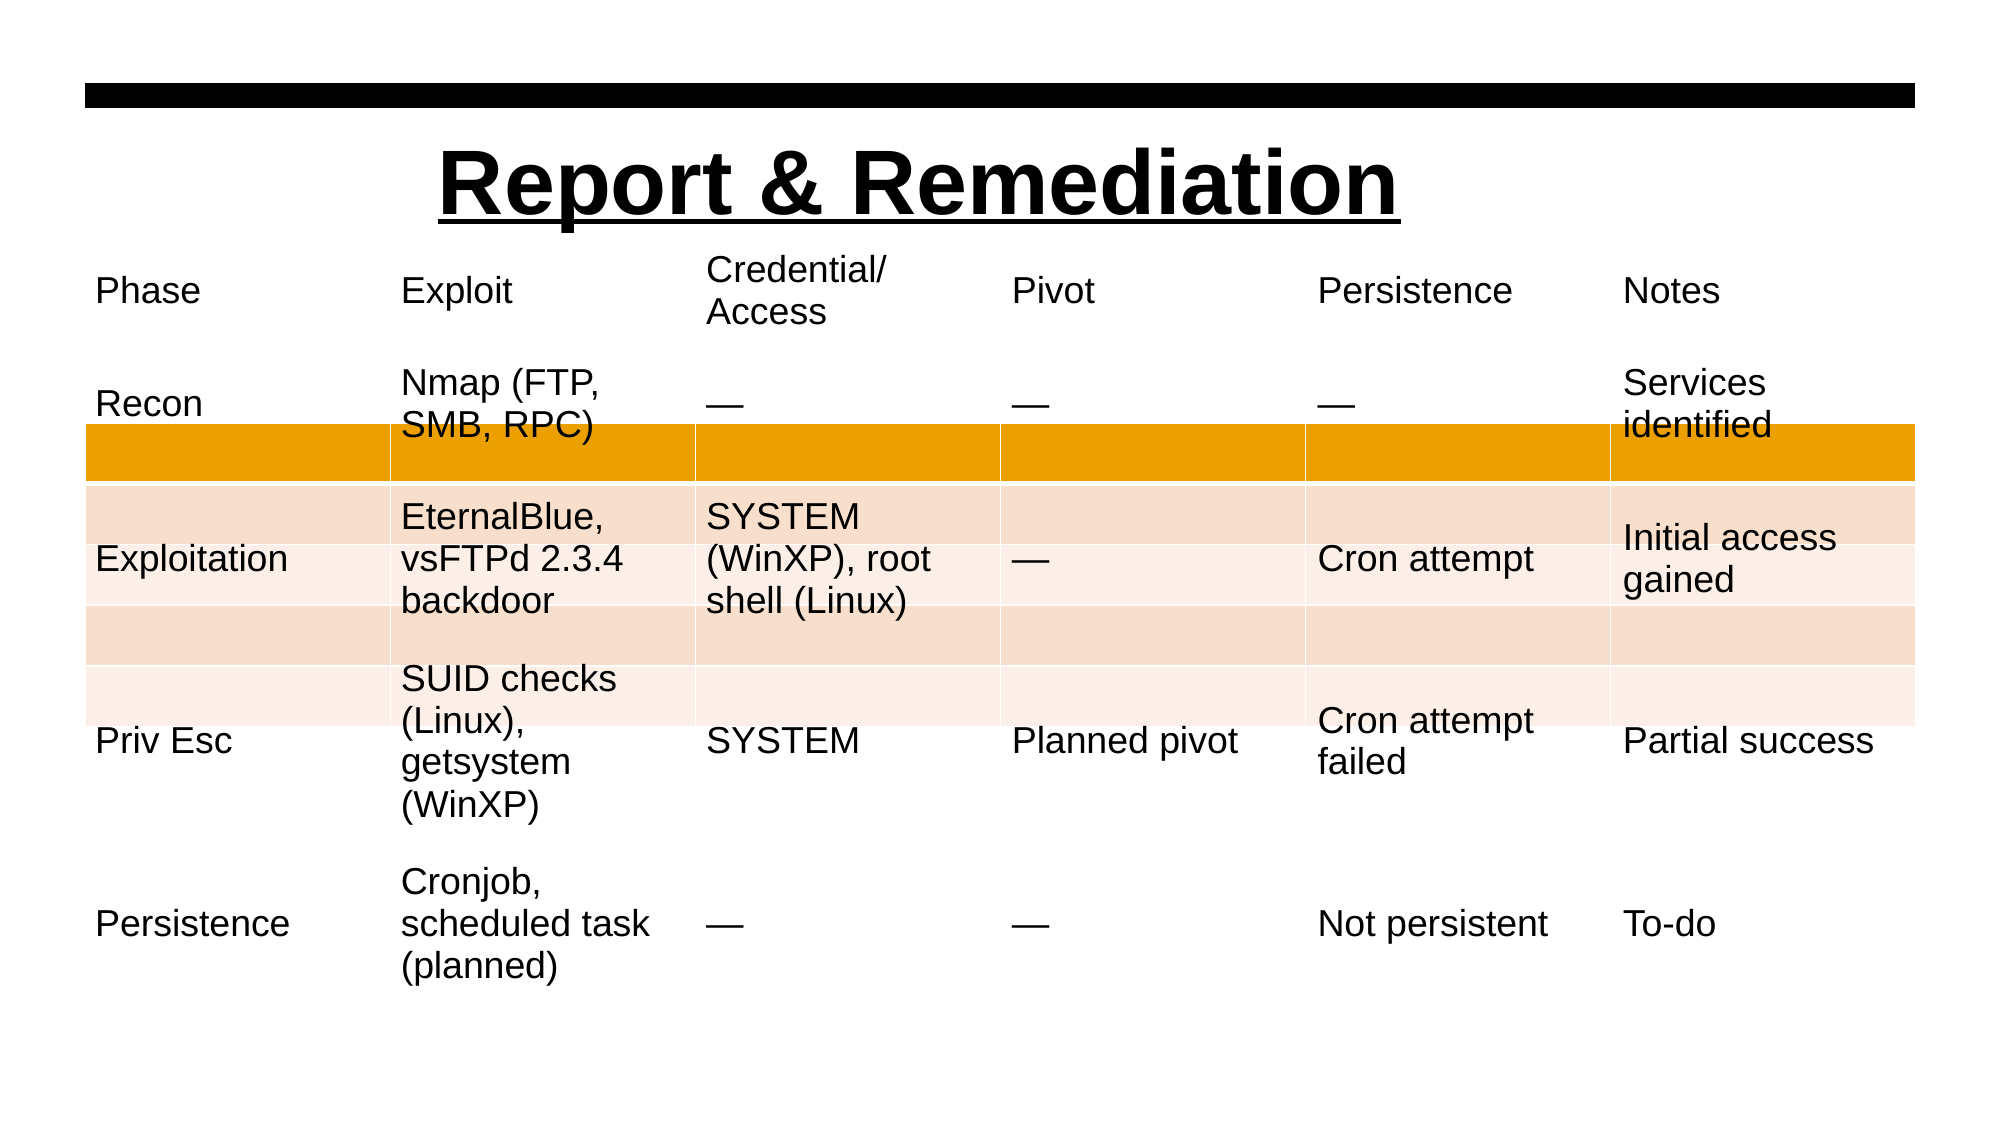

# Report & Remediation
| Phase | Exploit | Credential/Access | Pivot | Persistence | Notes |
| --- | --- | --- | --- | --- | --- |
| Recon | Nmap (FTP, SMB, RPC) | — | — | — | Services identified |
| Exploitation | EternalBlue, vsFTPd 2.3.4 backdoor | SYSTEM (WinXP), root shell (Linux) | — | Cron attempt | Initial access gained |
| Priv Esc | SUID checks (Linux), getsystem (WinXP) | SYSTEM | Planned pivot | Cron attempt failed | Partial success |
| Persistence | Cronjob, scheduled task (planned) | — | — | Not persistent | To-do |
|  |  |  |  |  |  |
| --- | --- | --- | --- | --- | --- |
|  |  |  |  |  |  |
|  |  |  |  |  |  |
|  |  |  |  |  |  |
|  |  |  |  |  |  |